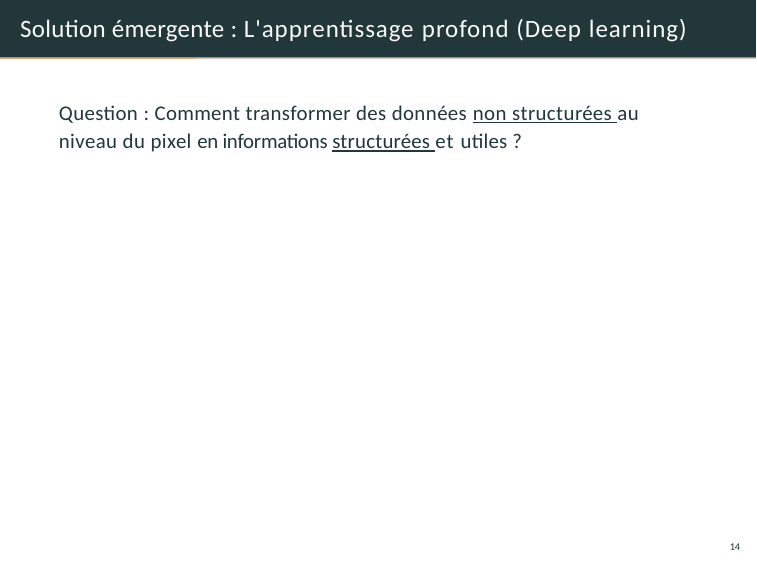

# Solution émergente : L'apprentissage profond (Deep learning)

Question : Comment transformer des données non structurées au niveau du pixel en informations structurées et utiles ?
14